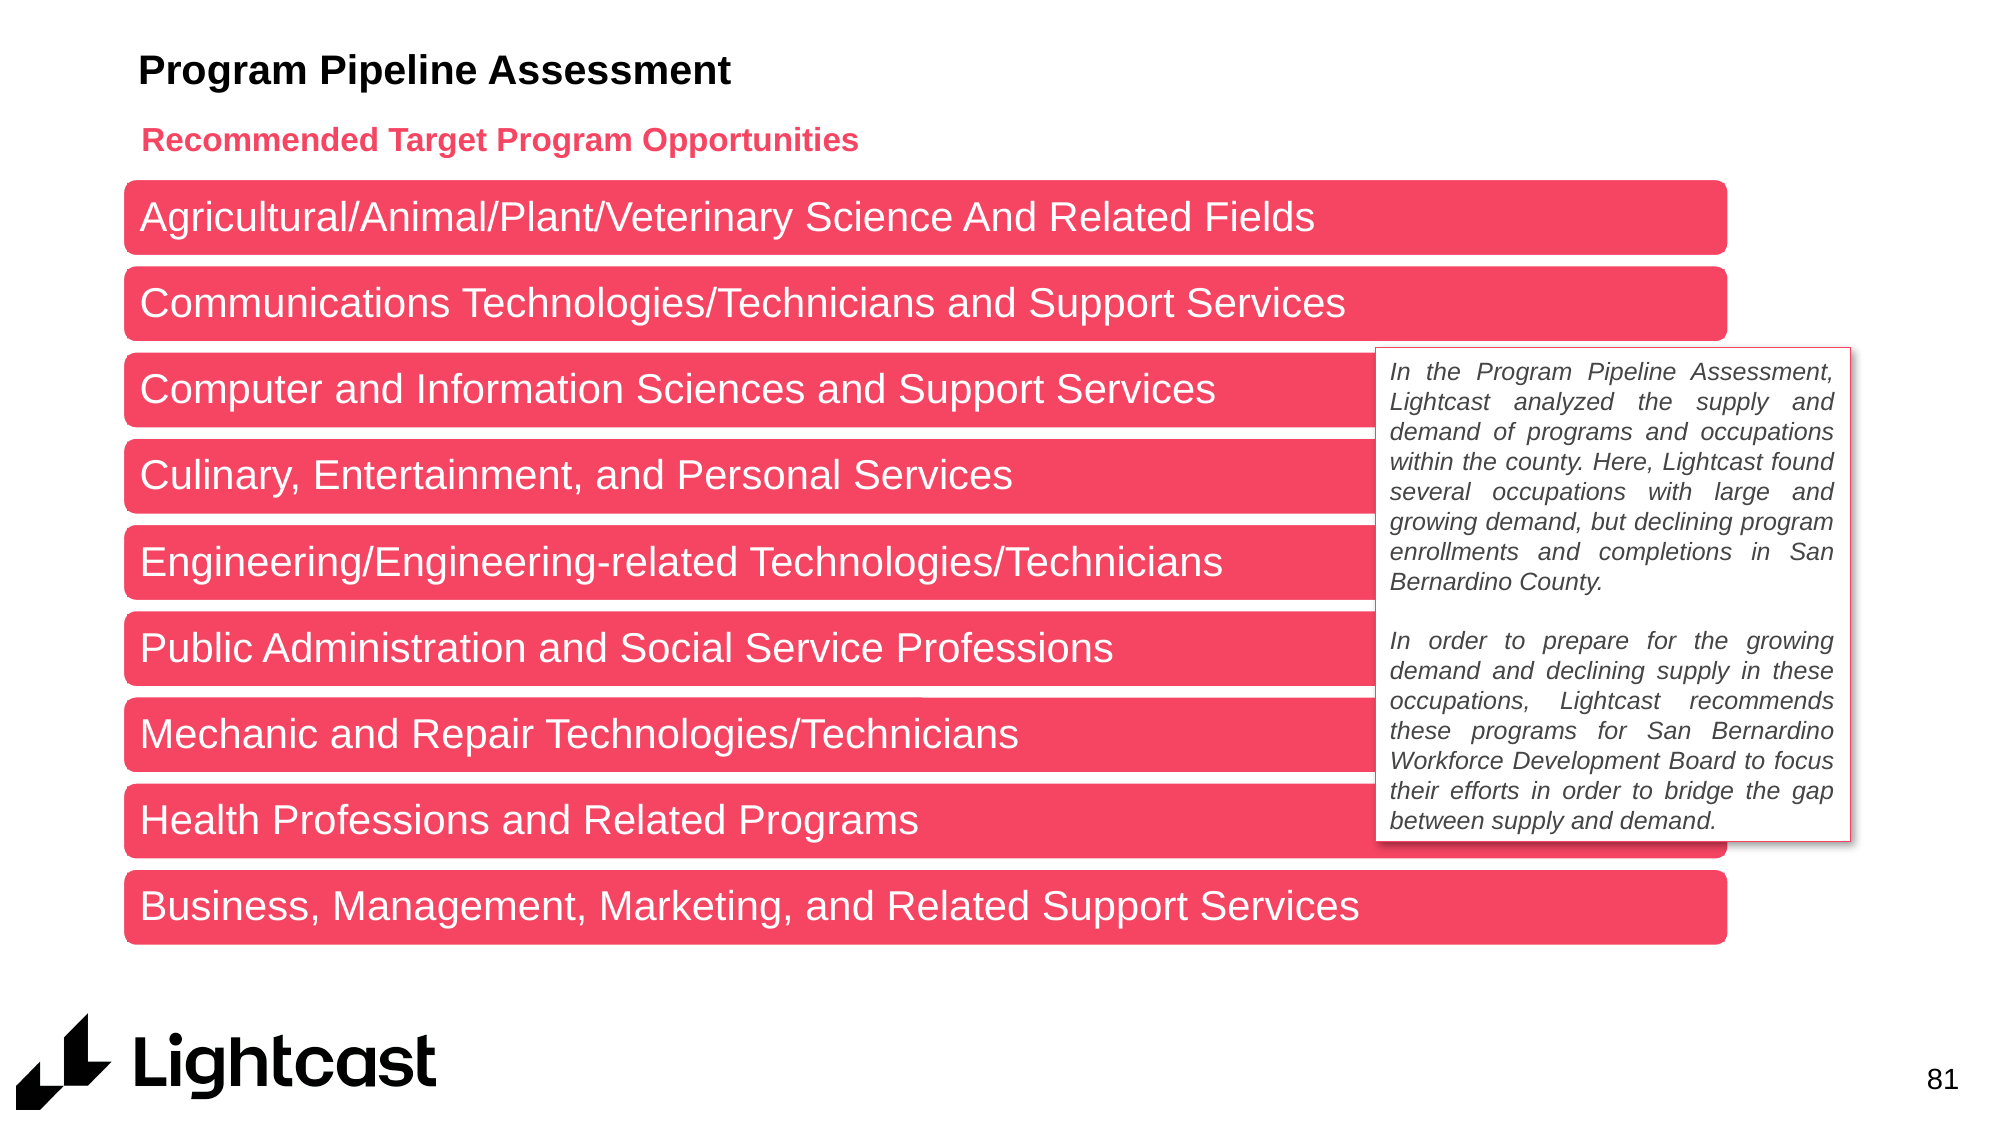

# Program Pipeline Assessment
Recommended Target Program Opportunities

Agricultural/Animal/Plant/Veterinary Science And Related Fields

Communications Technologies/Technicians and Support Services

Computer and Information Sciences and Support Services

Culinary, Entertainment, and Personal Services

Engineering/Engineering-related Technologies/Technicians

Public Administration and Social Service Professions

Mechanic and Repair Technologies/Technicians

Health Professions and Related Programs

Business, Management, Marketing, and Related Support Services
In the Program Pipeline Assessment, Lightcast analyzed the supply and demand of programs and occupations within the county. Here, Lightcast found several occupations with large and growing demand, but declining program enrollments and completions in San Bernardino County.

In order to prepare for the growing demand and declining supply in these occupations, Lightcast recommends these programs for San Bernardino Workforce Development Board to focus their efforts in order to bridge the gap between supply and demand.